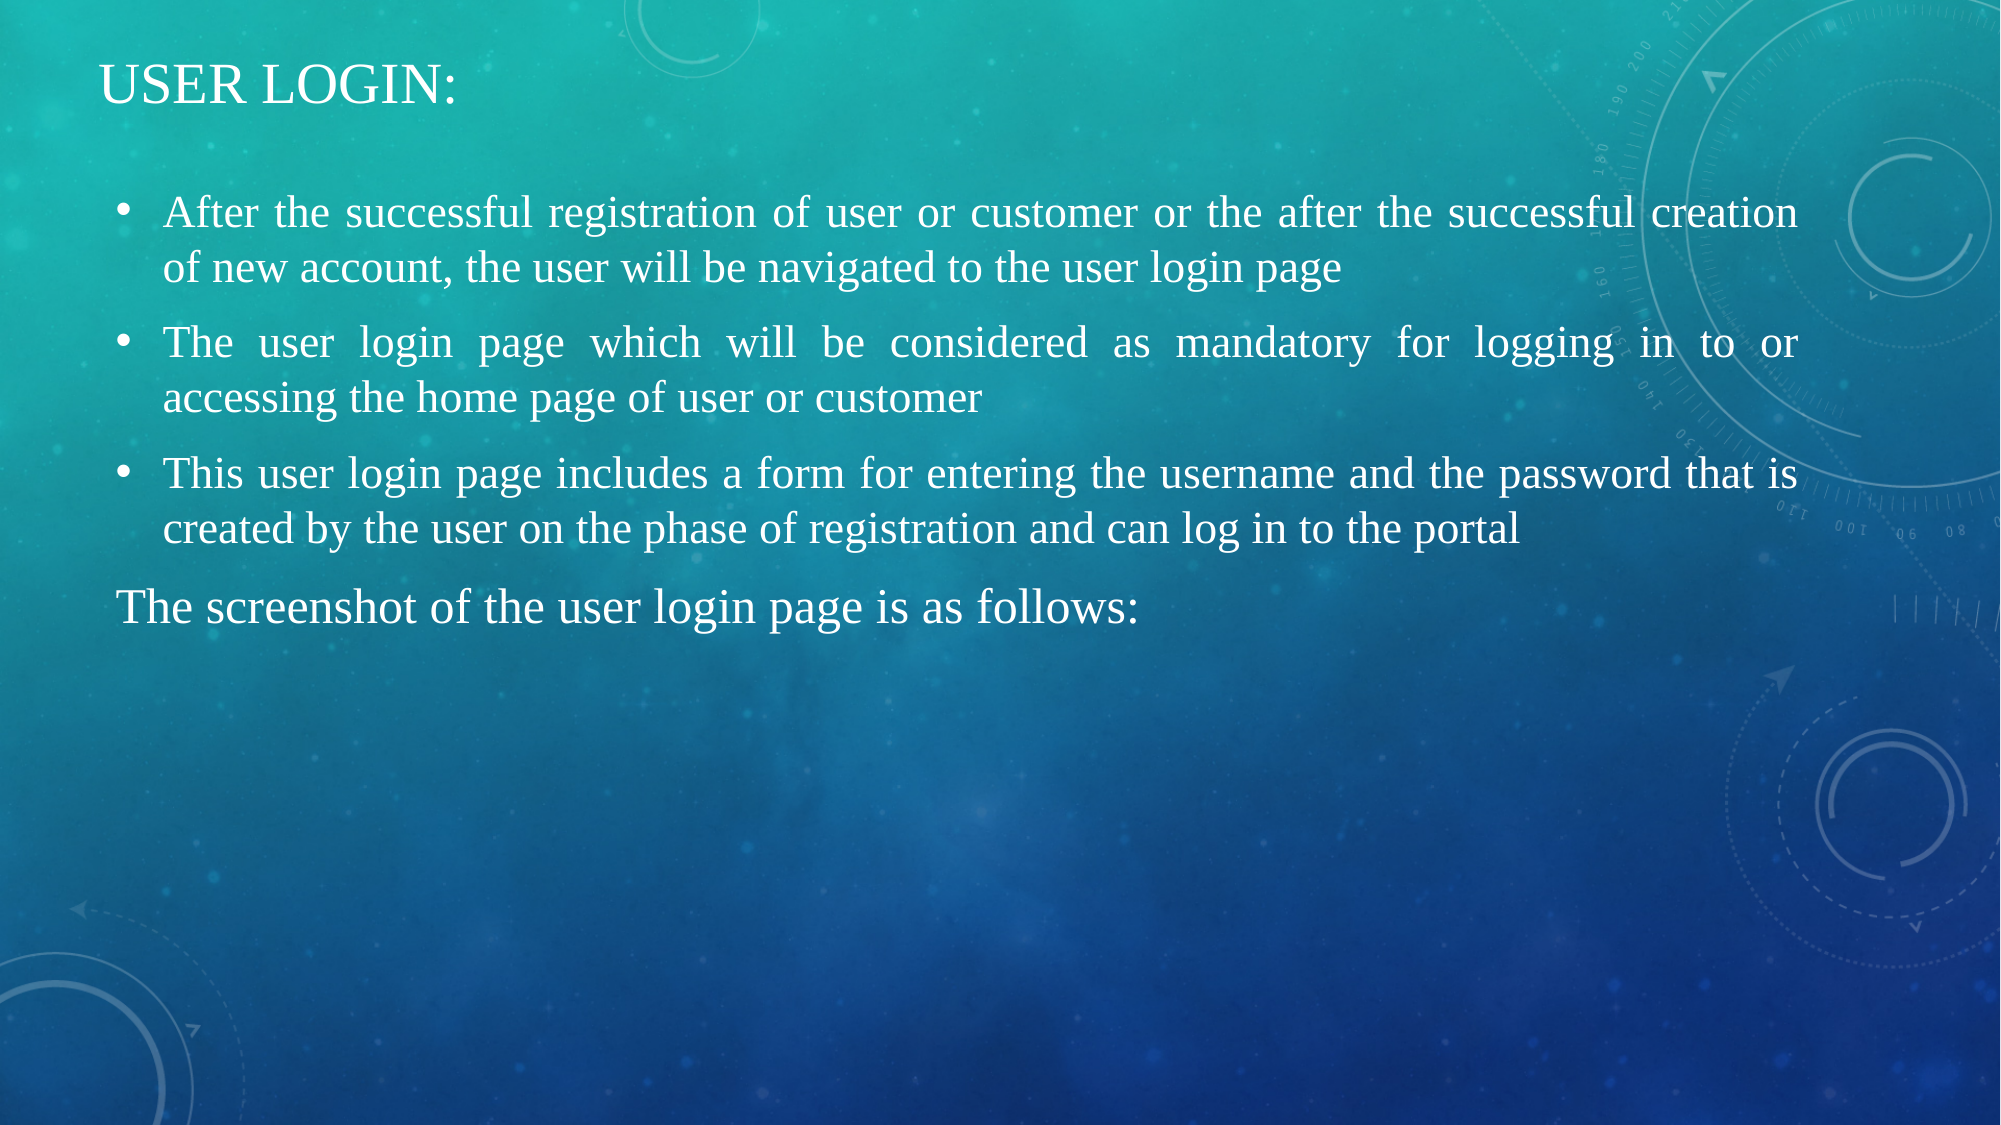

USER Login:
After the successful registration of user or customer or the after the successful creation of new account, the user will be navigated to the user login page
The user login page which will be considered as mandatory for logging in to or accessing the home page of user or customer
This user login page includes a form for entering the username and the password that is created by the user on the phase of registration and can log in to the portal
The screenshot of the user login page is as follows: